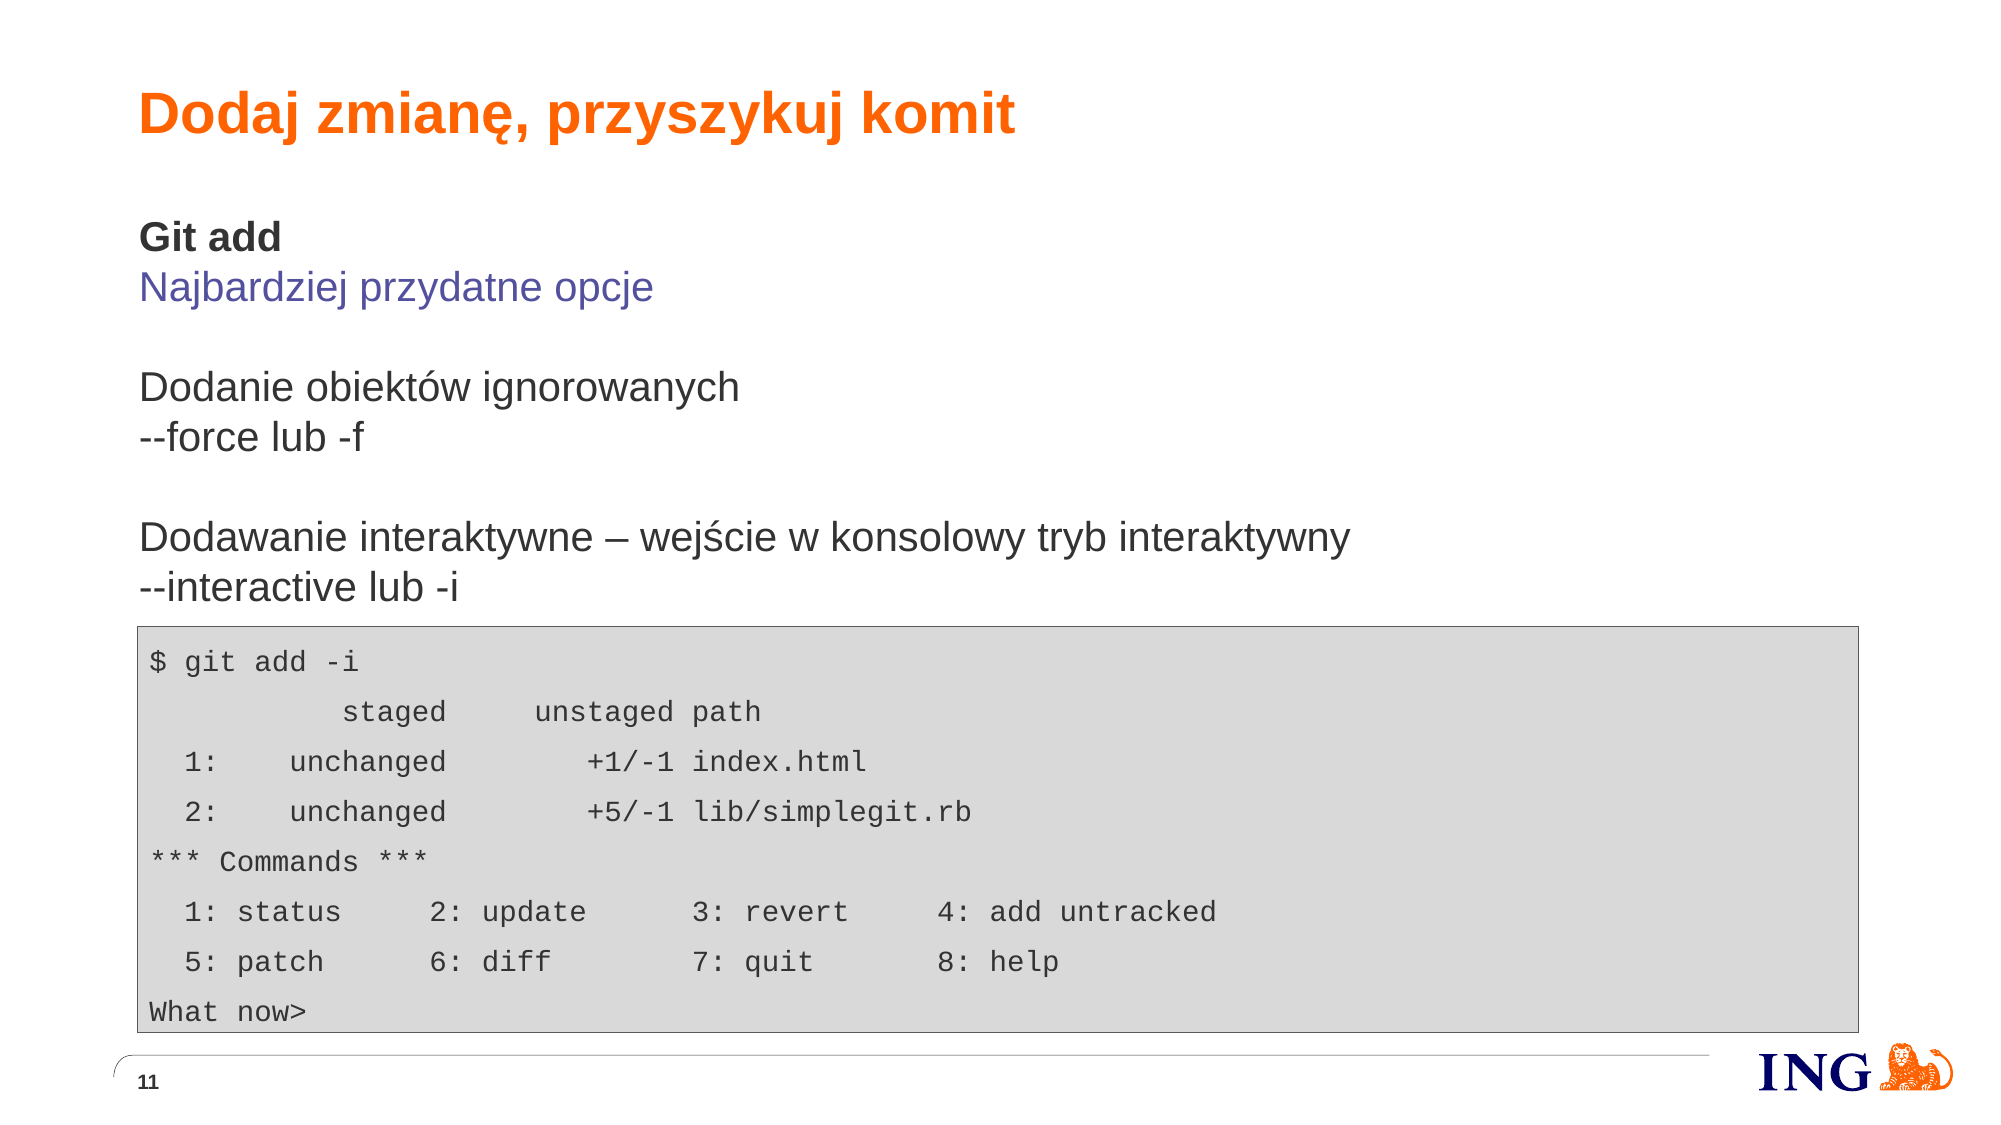

# Dodaj zmianę, przyszykuj komit
Git add
Najbardziej przydatne opcje

Dodanie obiektów ignorowanych
--force lub -f

Dodawanie interaktywne – wejście w konsolowy tryb interaktywny
--interactive lub -i

$ git add -i
           staged     unstaged path
  1:    unchanged        +1/-1 index.html
  2:    unchanged        +5/-1 lib/simplegit.rb
*** Commands ***
  1: status     2: update      3: revert     4: add untracked
  5: patch      6: diff        7: quit       8: help
What now>
11